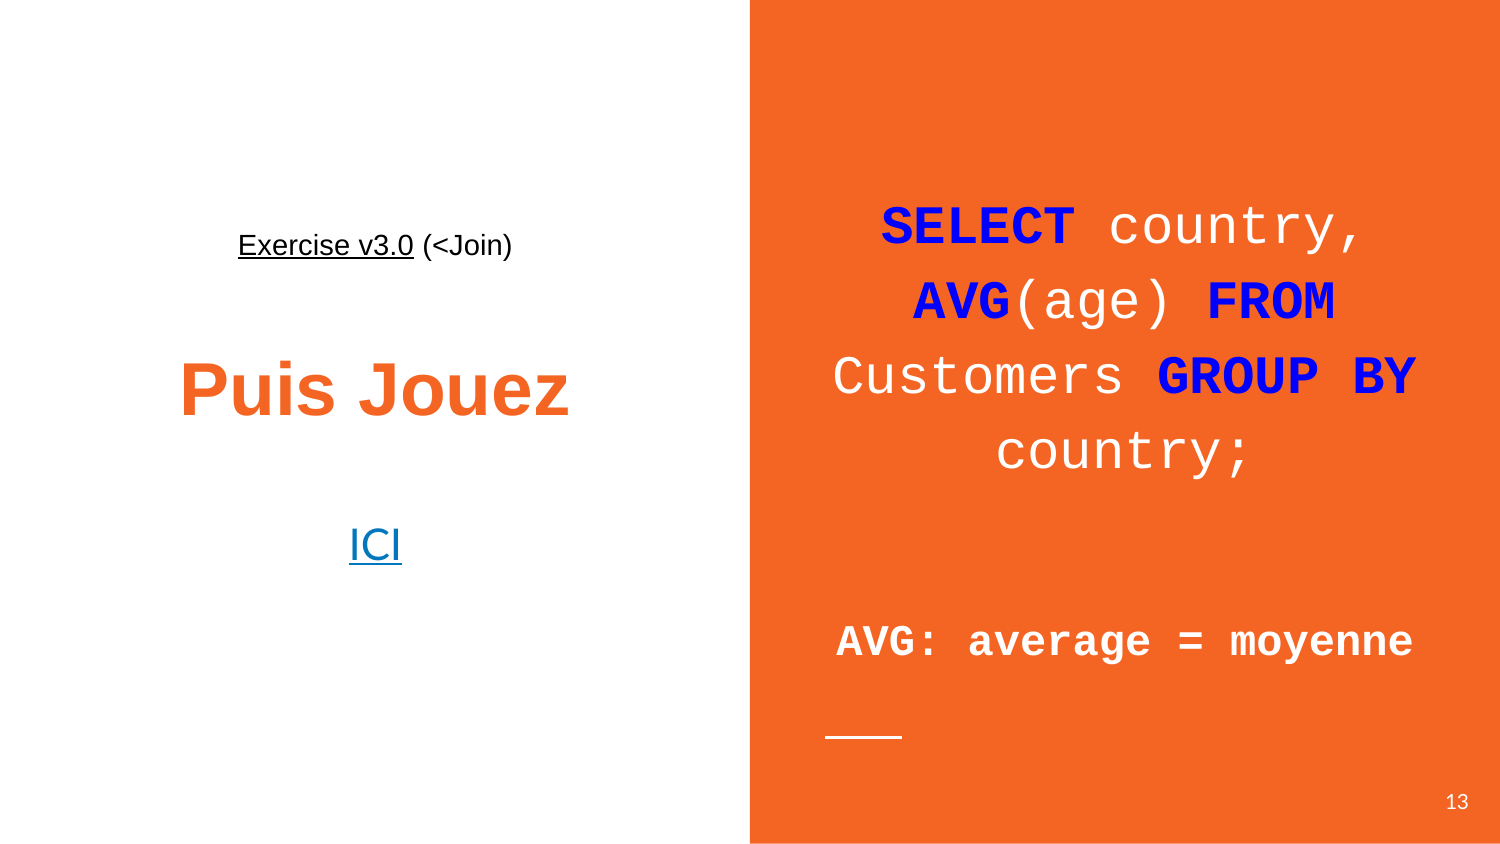

SELECT country, AVG(age) FROM Customers GROUP BY country;

AVG: average = moyenne
Exercise v3.0 (<Join)
# Puis Jouez
ICI
13